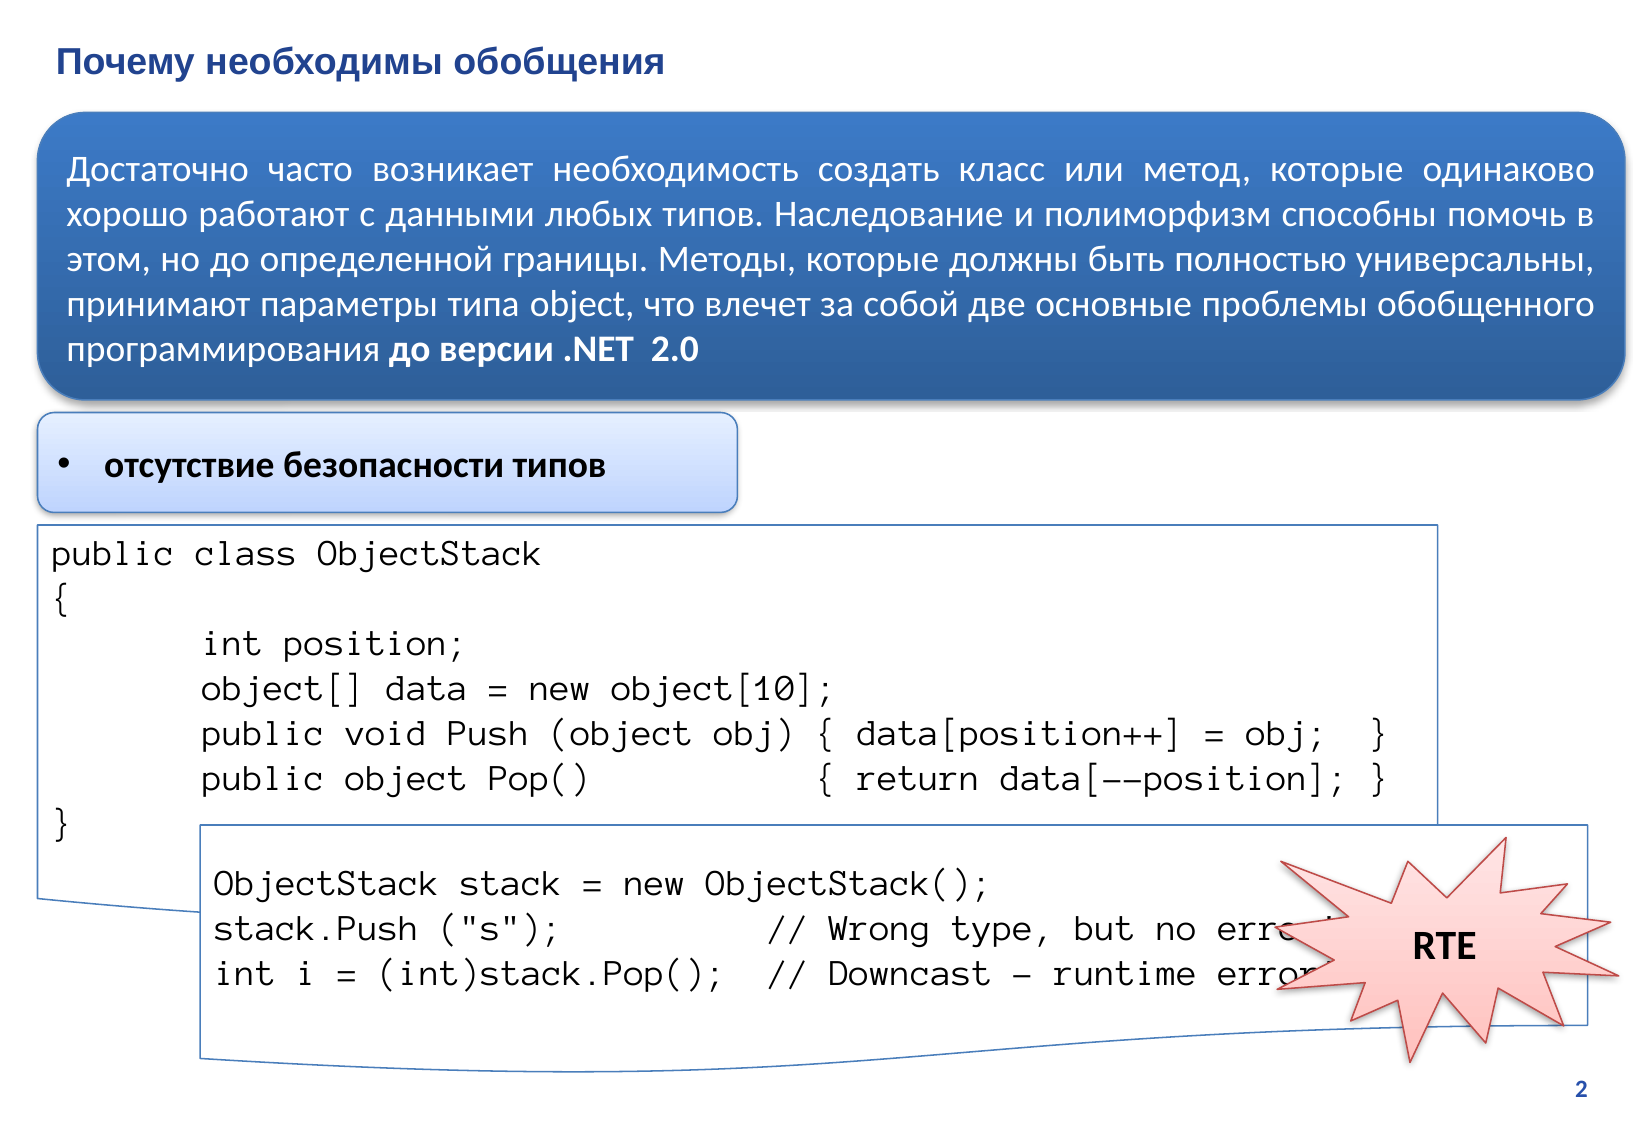

# Почему необходимы обобщения
Достаточно часто возникает необходимость создать класс или метод, которые одинаково хорошо работают с данными любых типов. Наследование и полиморфизм способны помочь в этом, но до определенной границы. Методы, которые должны быть полностью универсальны, принимают параметры типа object, что влечет за собой две основные проблемы обобщенного программирования до версии .NET  2.0
отсутствие безопасности типов
public class ObjectStack
{
	int position;
	object[] data = new object[10];
	public void Push (object obj) { data[position++] = obj;  }
	public object Pop()           { return data[--position]; }
}
ObjectStack stack = new ObjectStack();
stack.Push ("s");          // Wrong type, but no error!
int i = (int)stack.Pop();  // Downcast - runtime error!
RTE